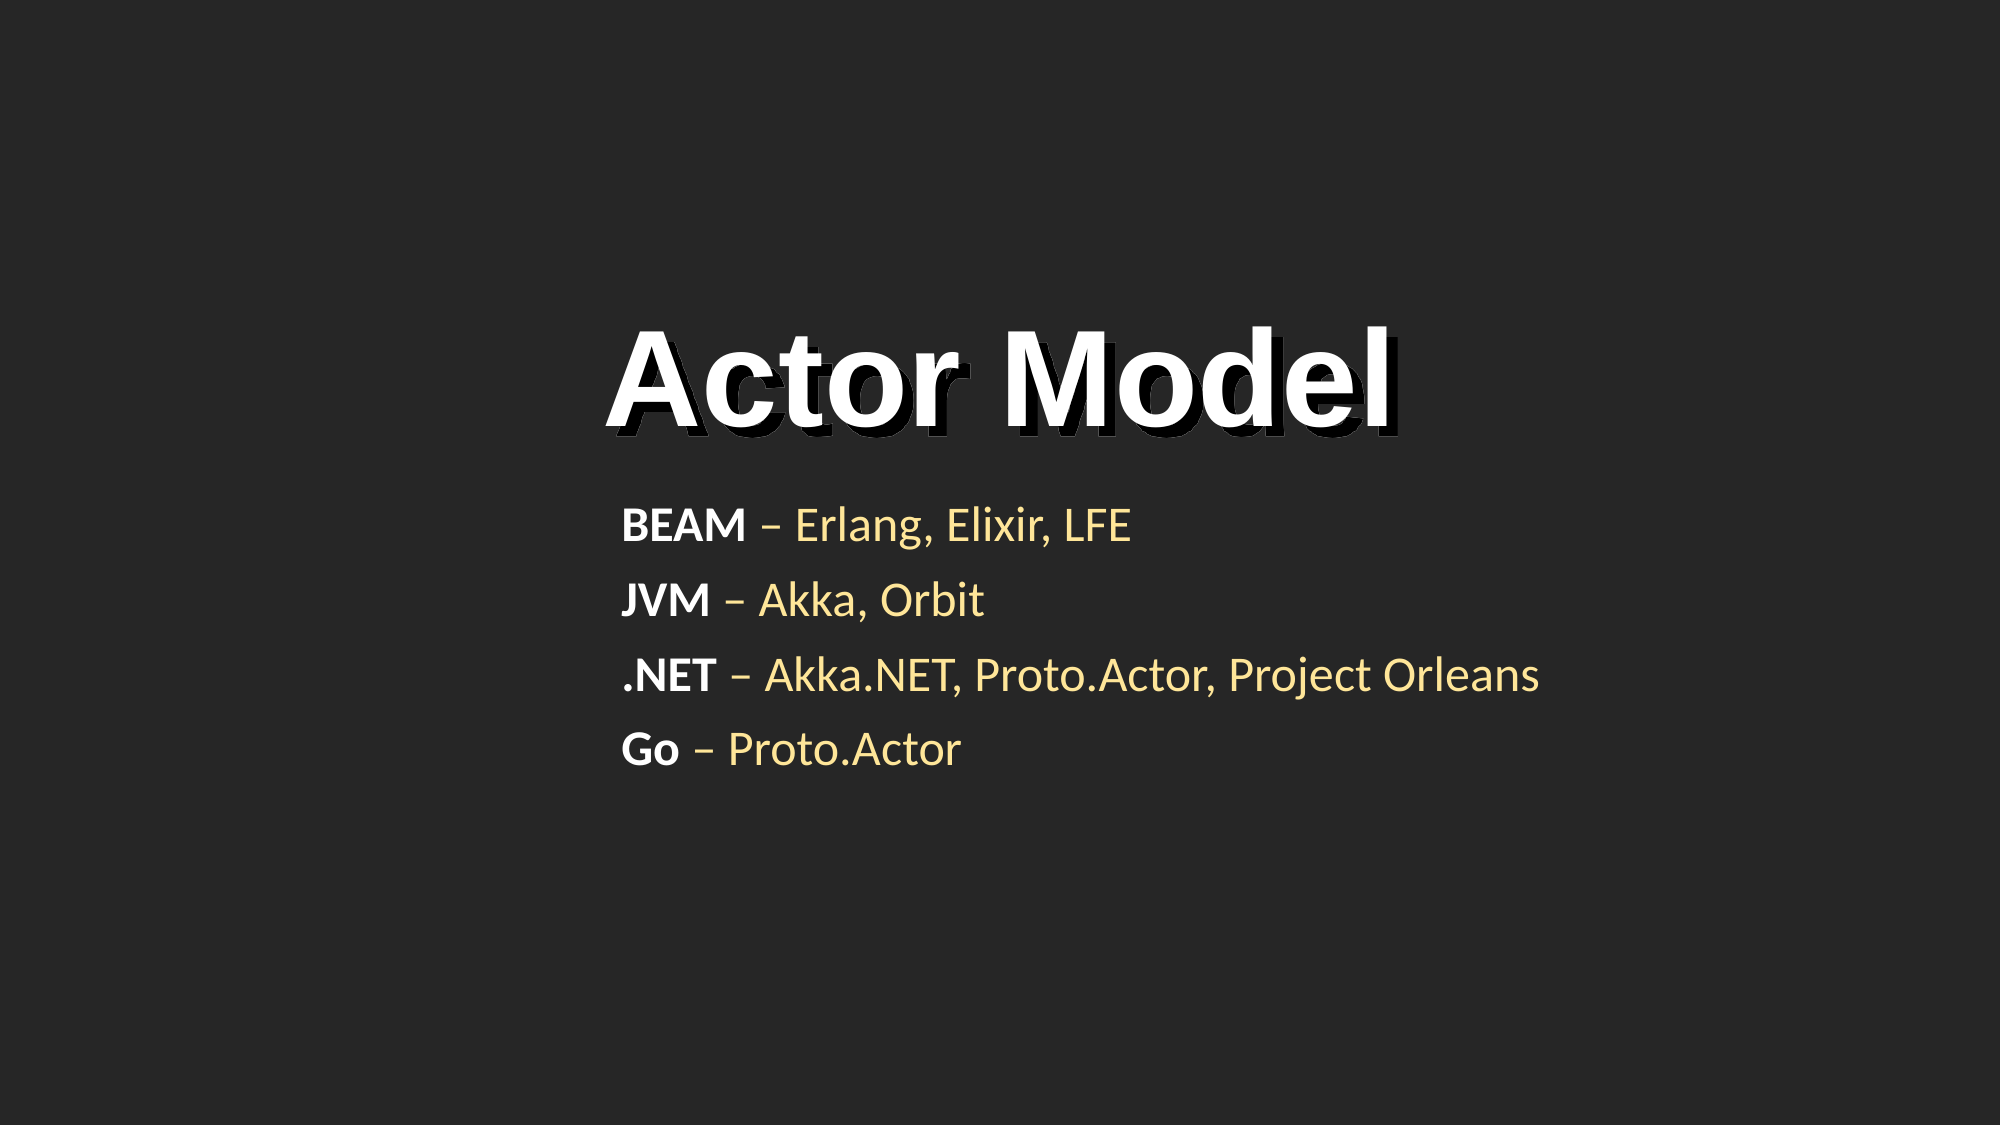

# Actor Model
BEAM – Erlang, Elixir, LFE
JVM – Akka, Orbit
.NET – Akka.NET, Proto.Actor, Project Orleans
Go – Proto.Actor